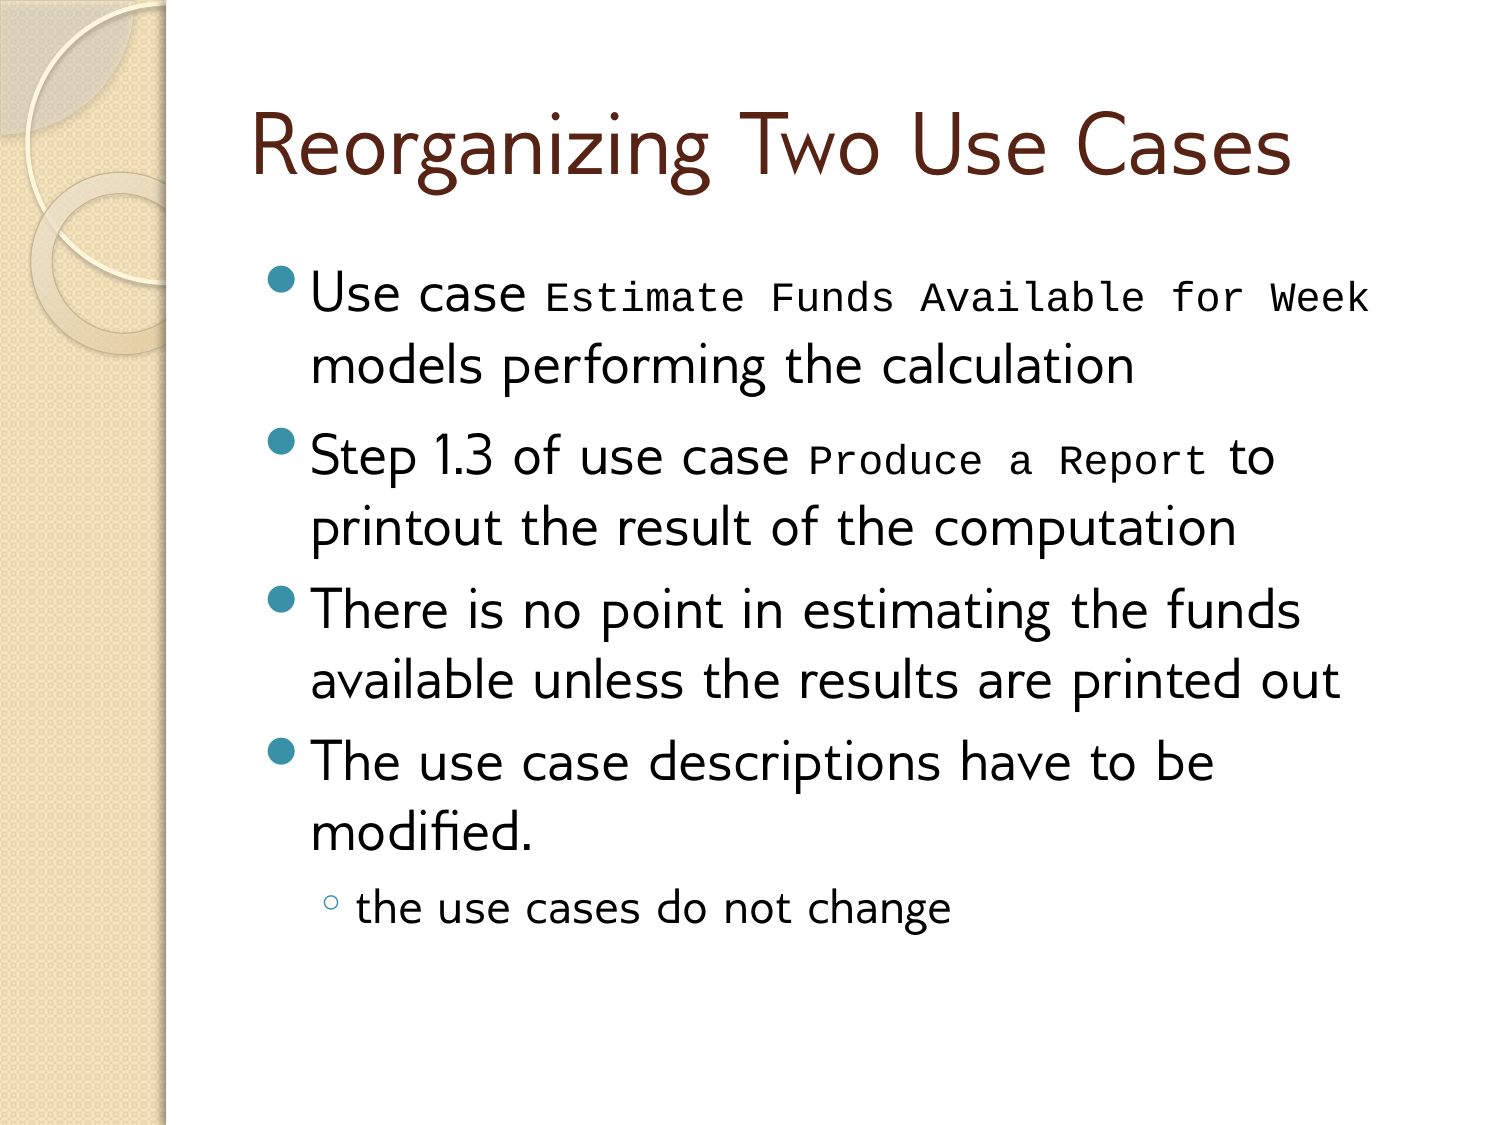

# Reorganizing Two Use Cases
Use case Estimate Funds Available for Week models performing the calculation
Step 1.3 of use case Produce a Report to printout the result of the computation
There is no point in estimating the funds available unless the results are printed out
The use case descriptions have to be modified.
the use cases do not change